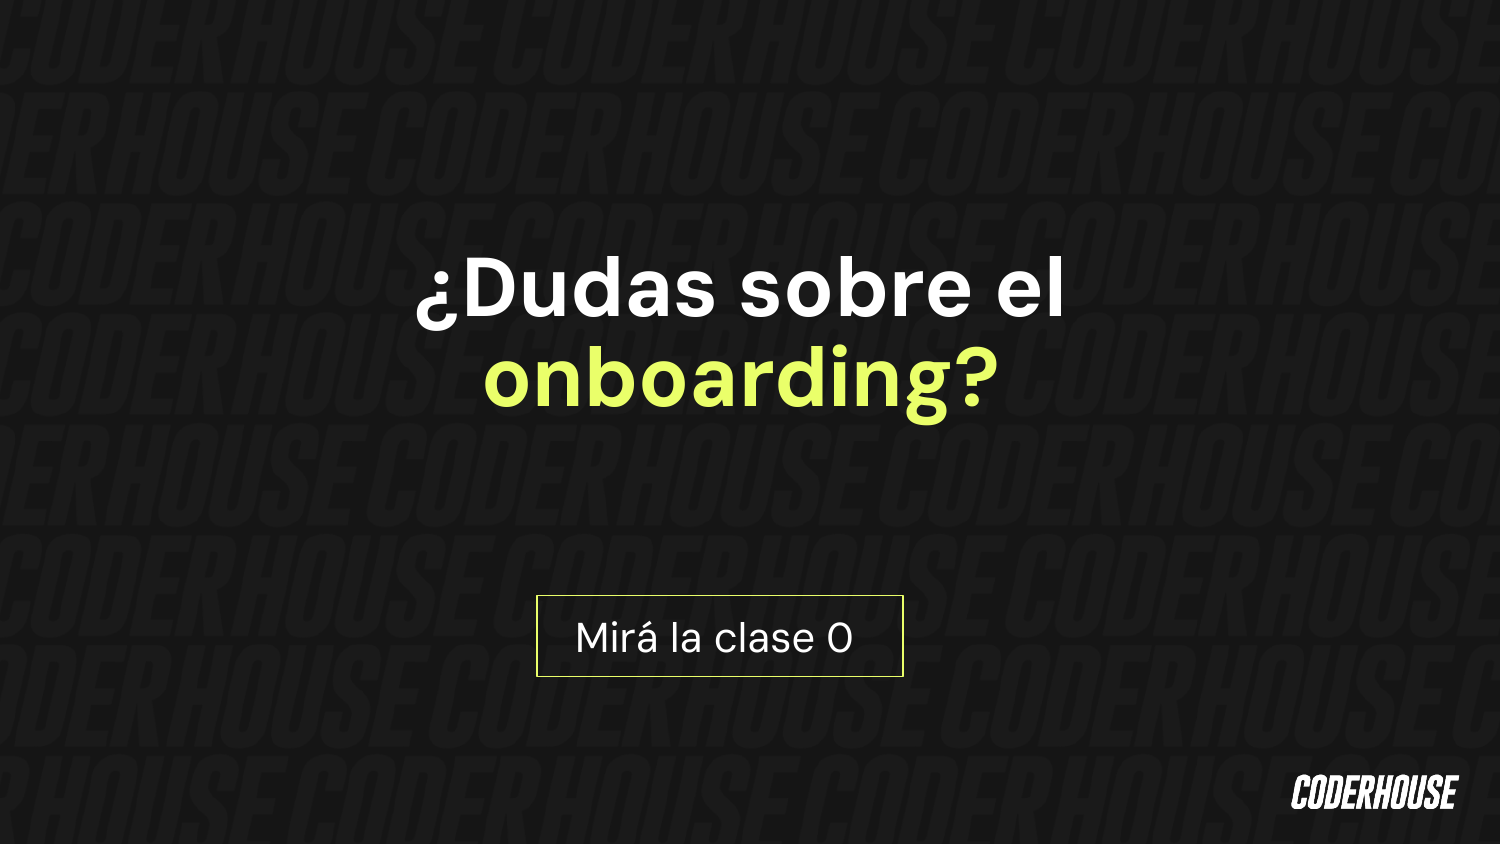

¿Dudas sobre el
onboarding?

Mirá la clase 0